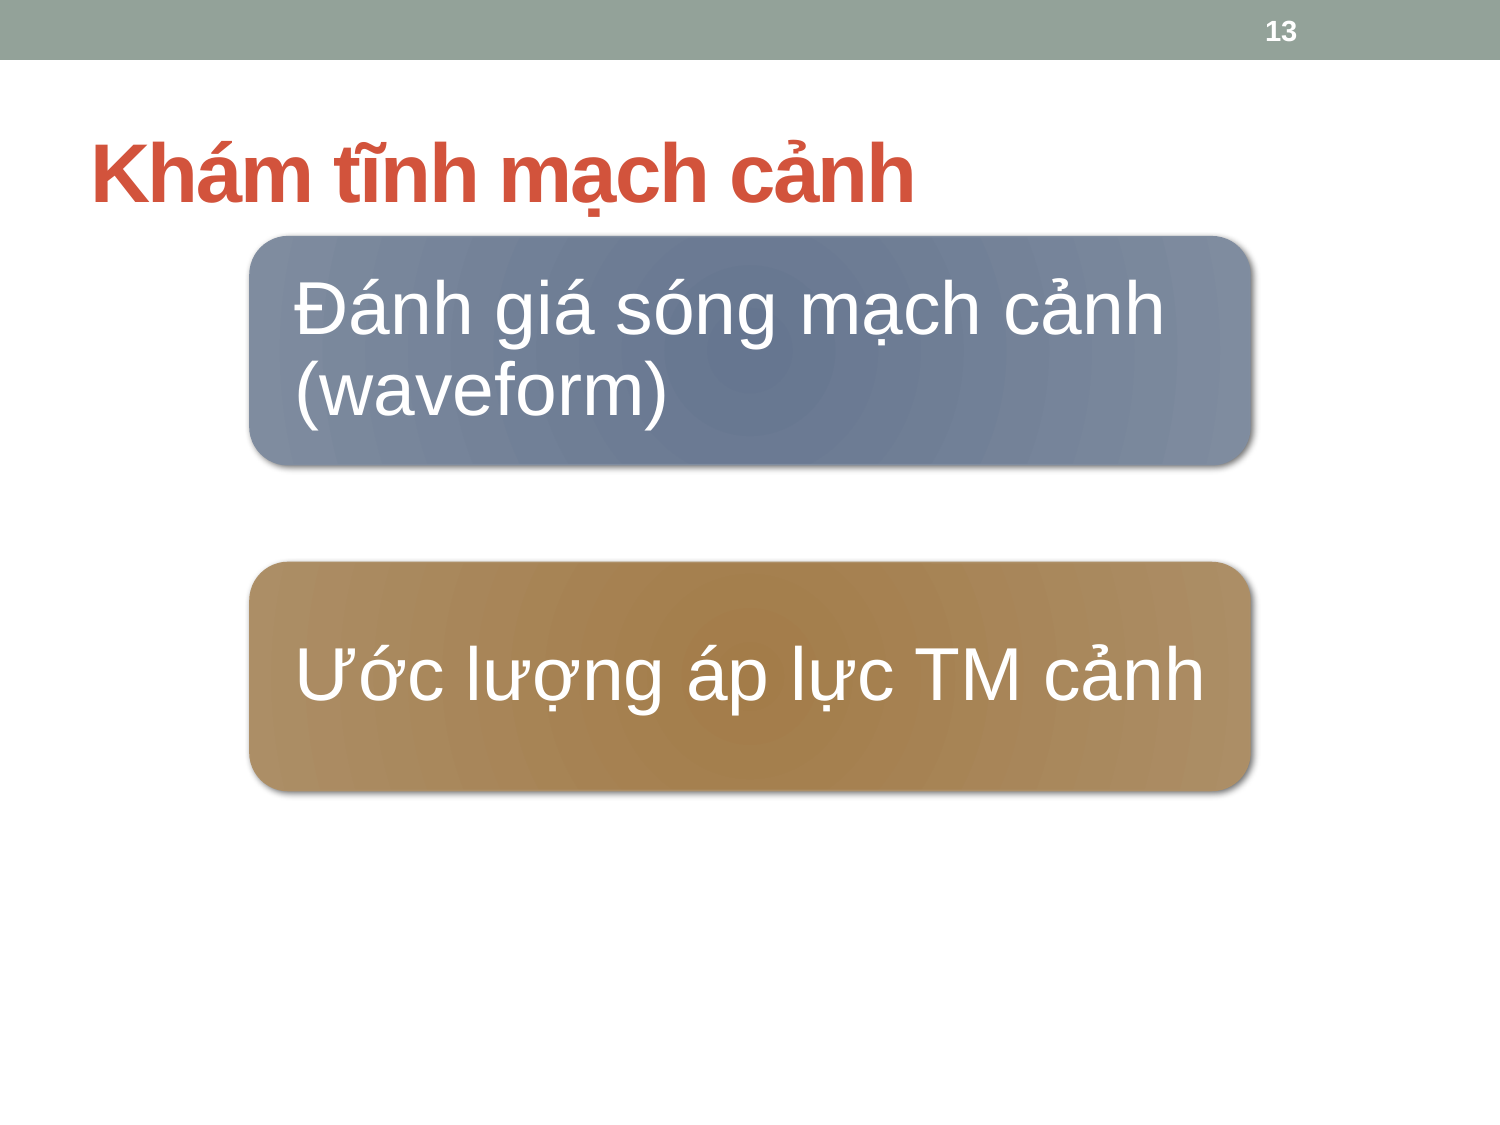

13
# Khám tĩnh mạch cảnh
Đánh giá sóng mạch cảnh (waveform)

Ước lượng áp lực TM cảnh